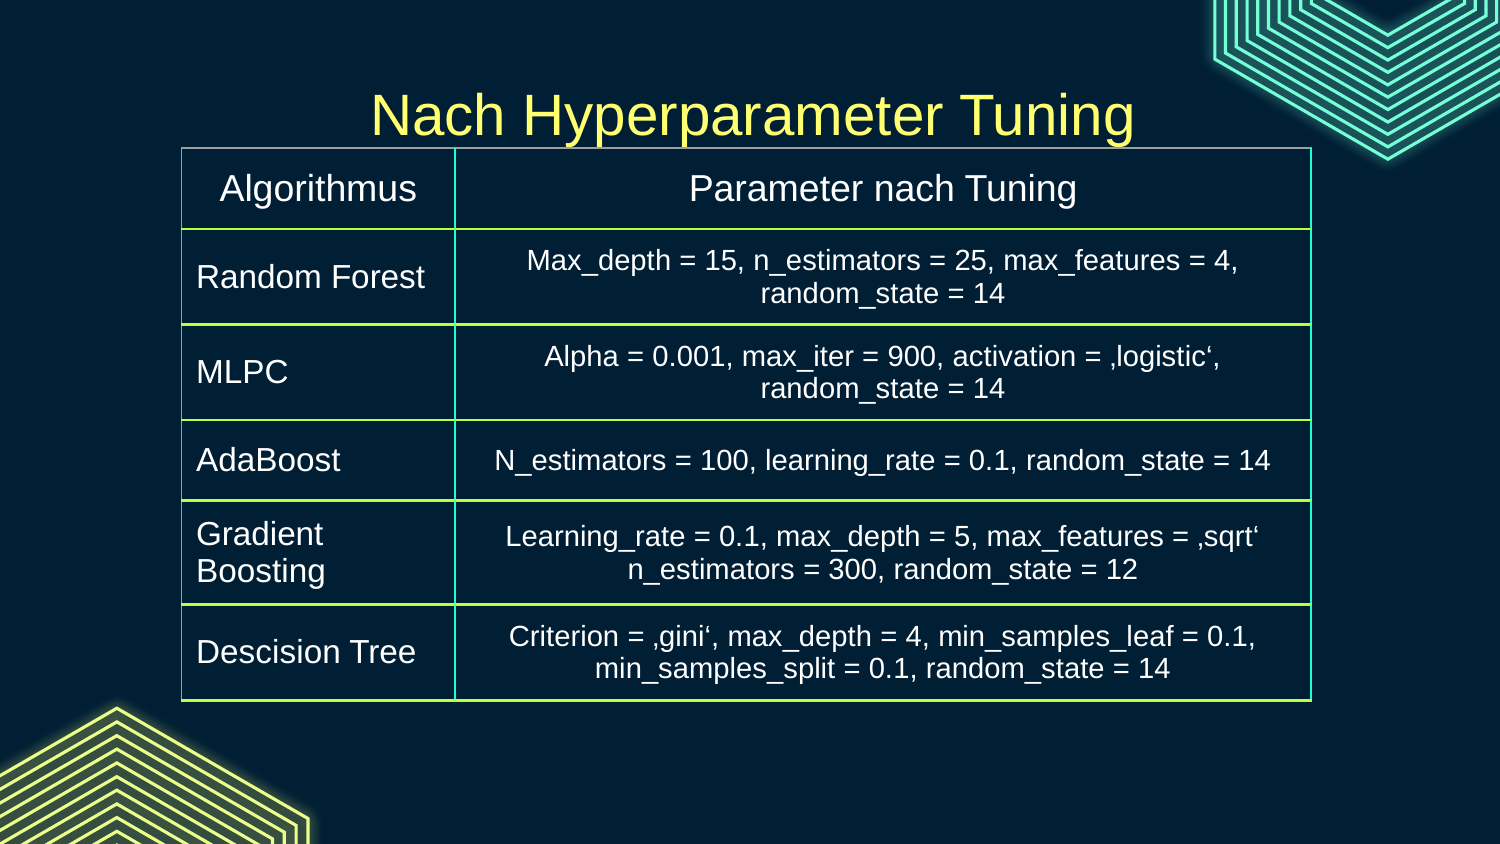

# Nach Hyperparameter Tuning
| Algorithmus | Parameter nach Tuning |
| --- | --- |
| Random Forest | Max\_depth = 15, n\_estimators = 25, max\_features = 4, random\_state = 14 |
| MLPC | Alpha = 0.001, max\_iter = 900, activation = ‚logistic‘, random\_state = 14 |
| AdaBoost | N\_estimators = 100, learning\_rate = 0.1, random\_state = 14 |
| Gradient Boosting | Learning\_rate = 0.1, max\_depth = 5, max\_features = ‚sqrt‘ n\_estimators = 300, random\_state = 12 |
| Descision Tree | Criterion = ‚gini‘, max\_depth = 4, min\_samples\_leaf = 0.1, min\_samples\_split = 0.1, random\_state = 14 |